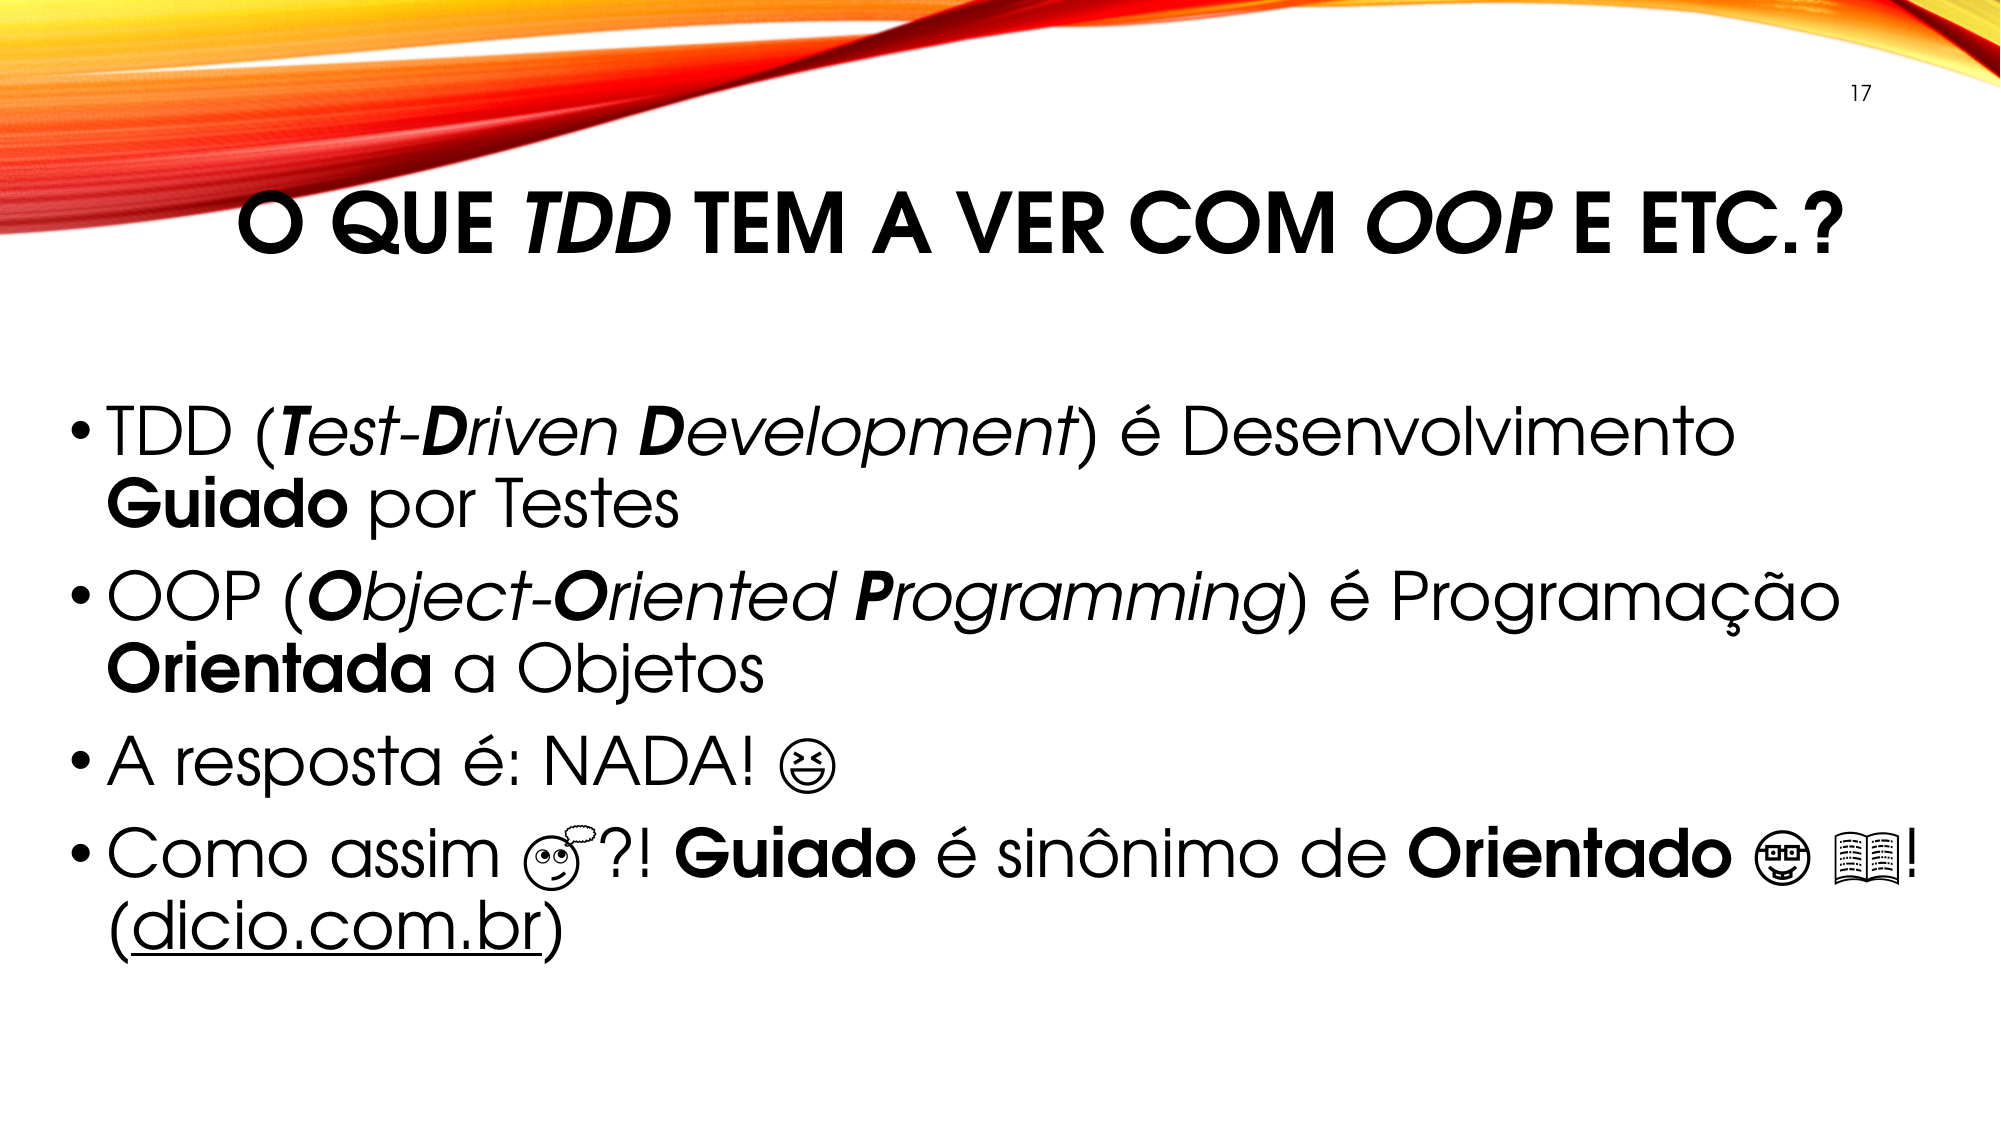

17
# o que tdd tem a ver com OOP e etc.?
TDD (Test-Driven Development) é Desenvolvimento Guiado por Testes
OOP (Object-Oriented Programming) é Programação Orientada a Objetos
A resposta é: NADA! 😆
Como assim 🤔?! Guiado é sinônimo de Orientado 🤓 📖! (dicio.com.br)